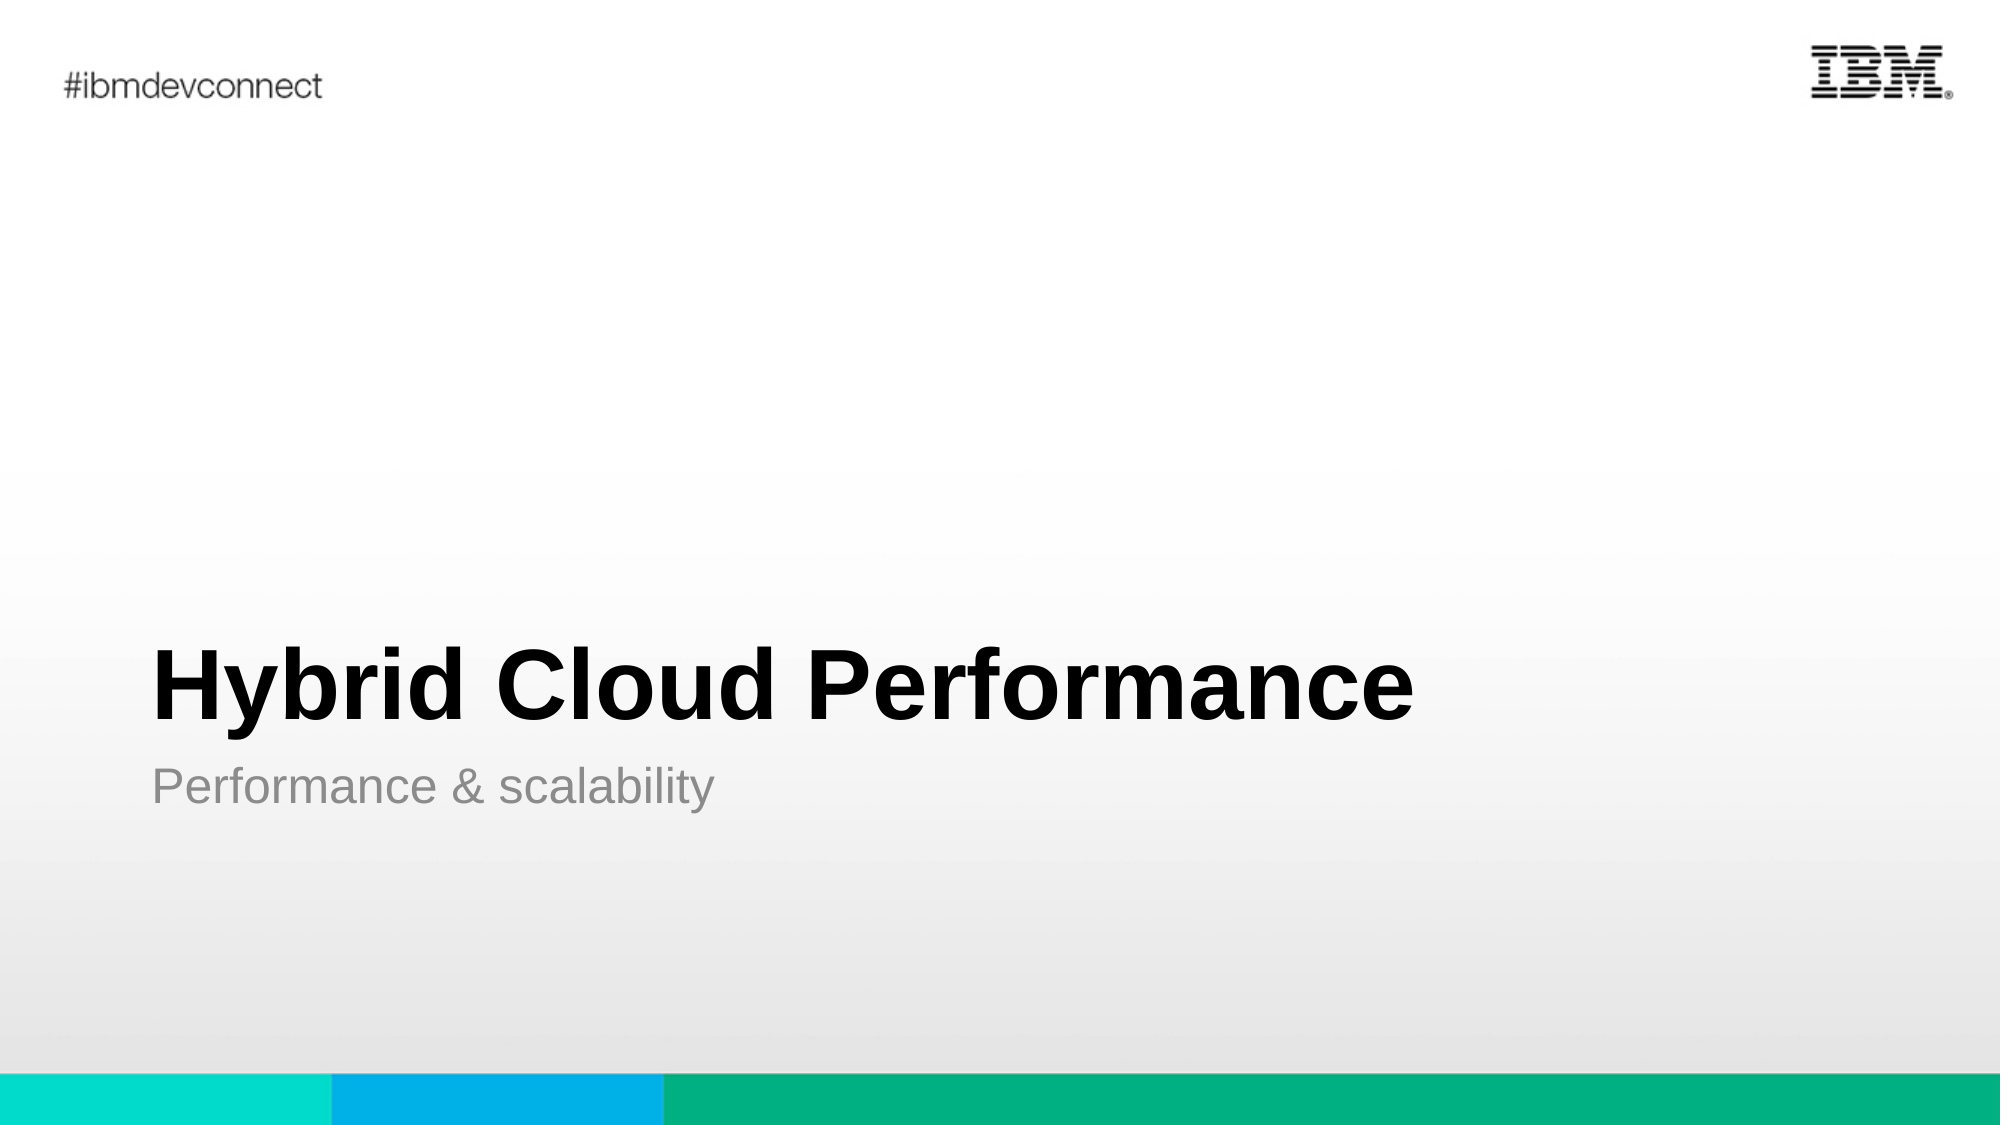

# Hybrid Cloud Performance
Performance & scalability